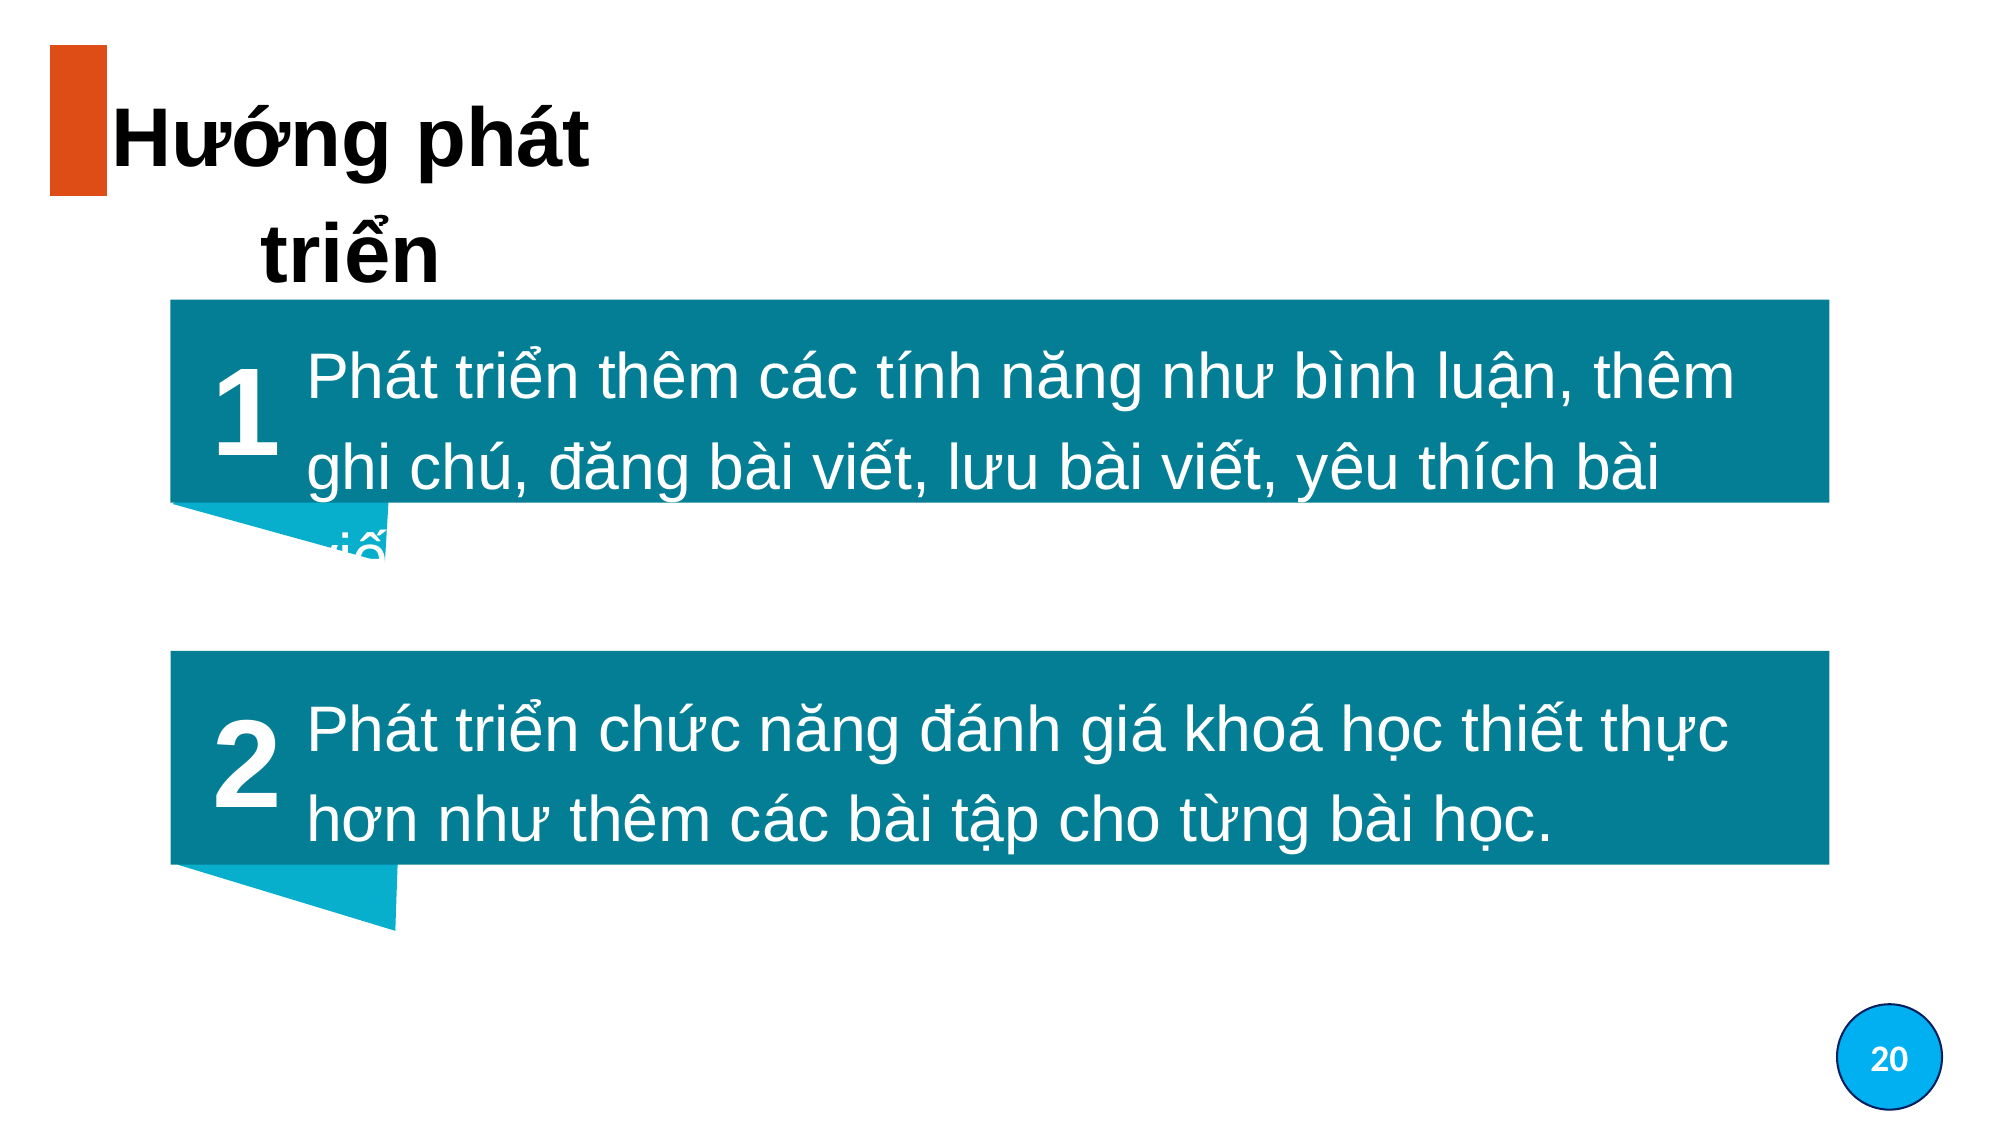

Hướng phát triển

1
Phát triển thêm các tính năng như bình luận, thêm ghi chú, đăng bài viết, lưu bài viết, yêu thích bài viết, khoá học pro, …

2
Phát triển chức năng đánh giá khoá học thiết thực hơn như thêm các bài tập cho từng bài học.
20